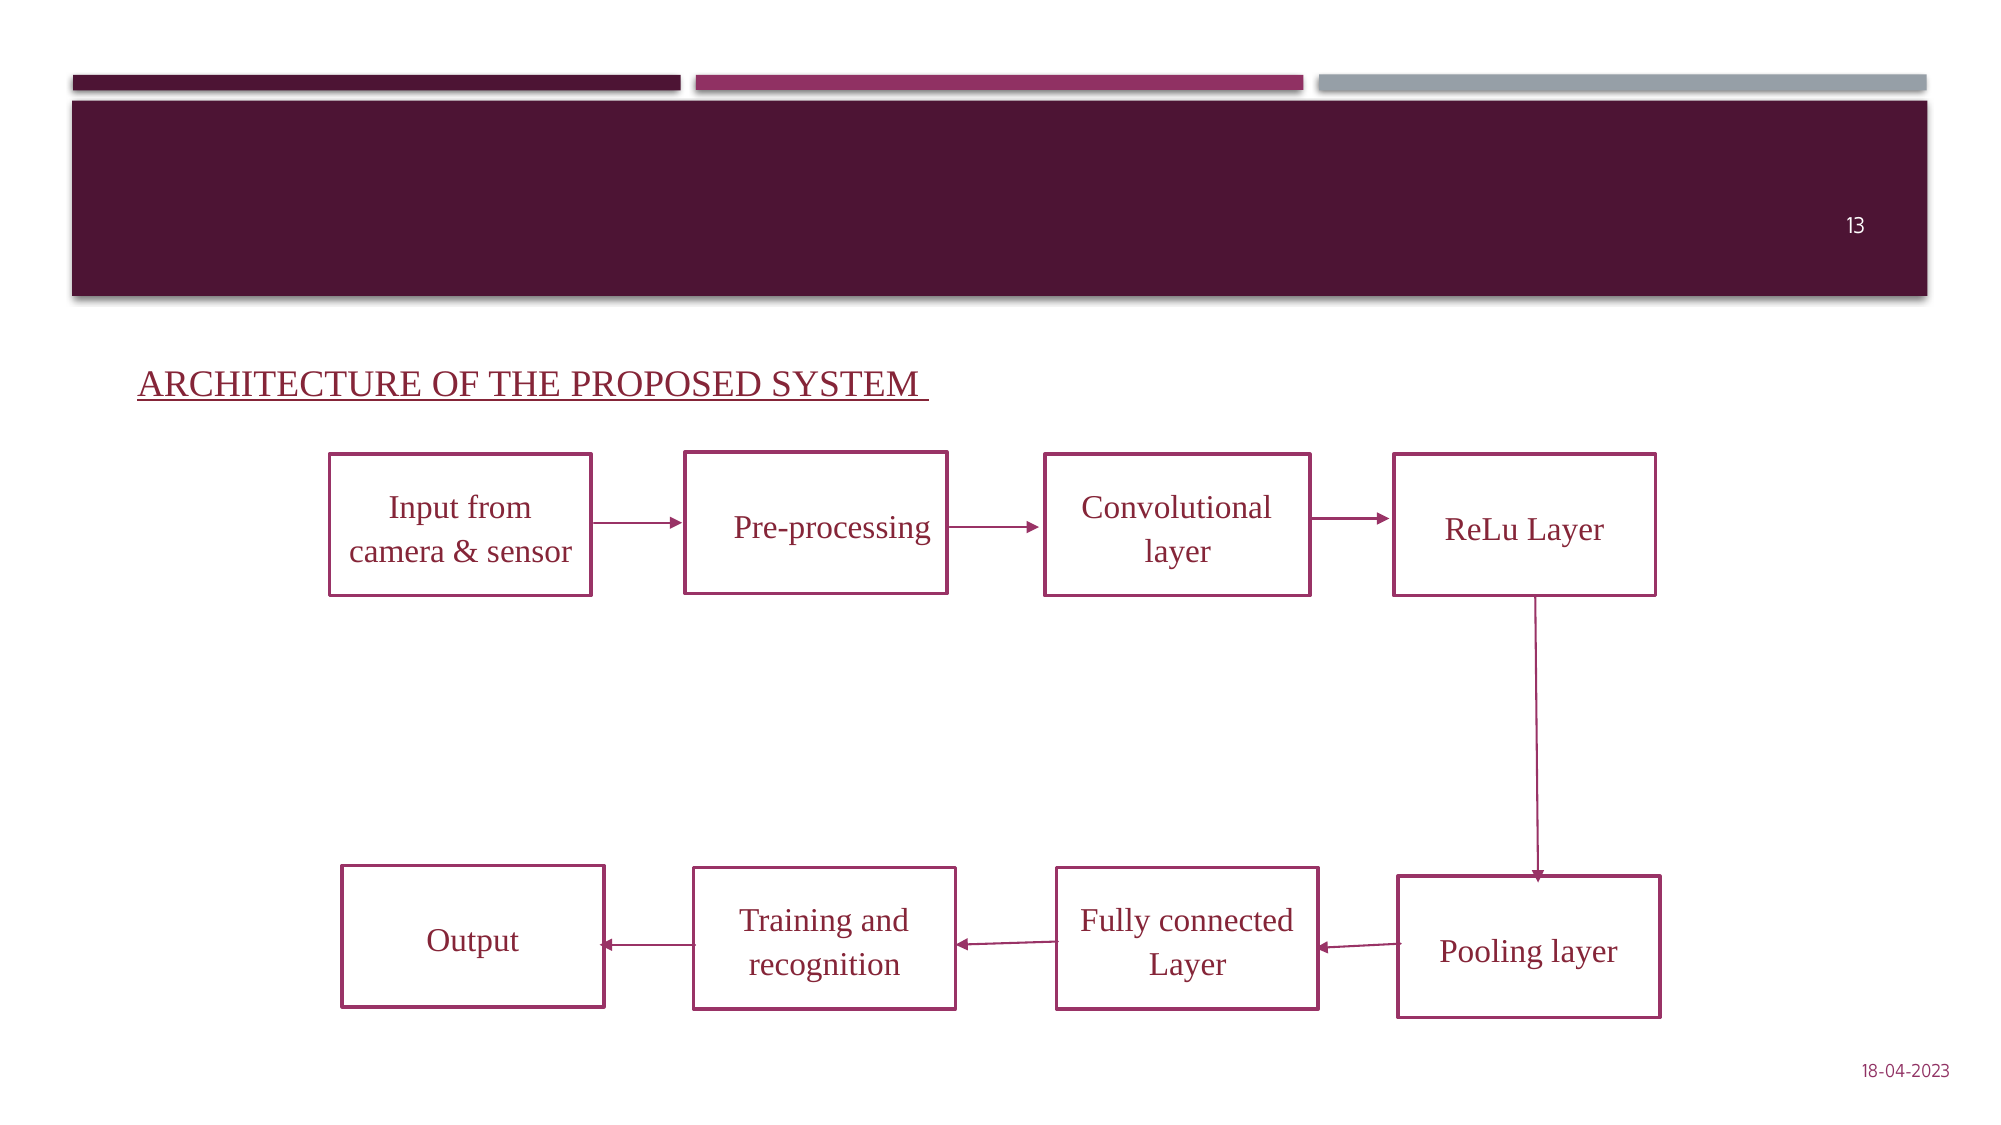

13

ARCHITECTURE OF THE PROPOSED SYSTEM
Pre-processing
Input from camera & sensor
Convolutional layer
ReLu Layer
Pooling layer
Output
Training and recognition
Fully connected Layer
18-04-2023